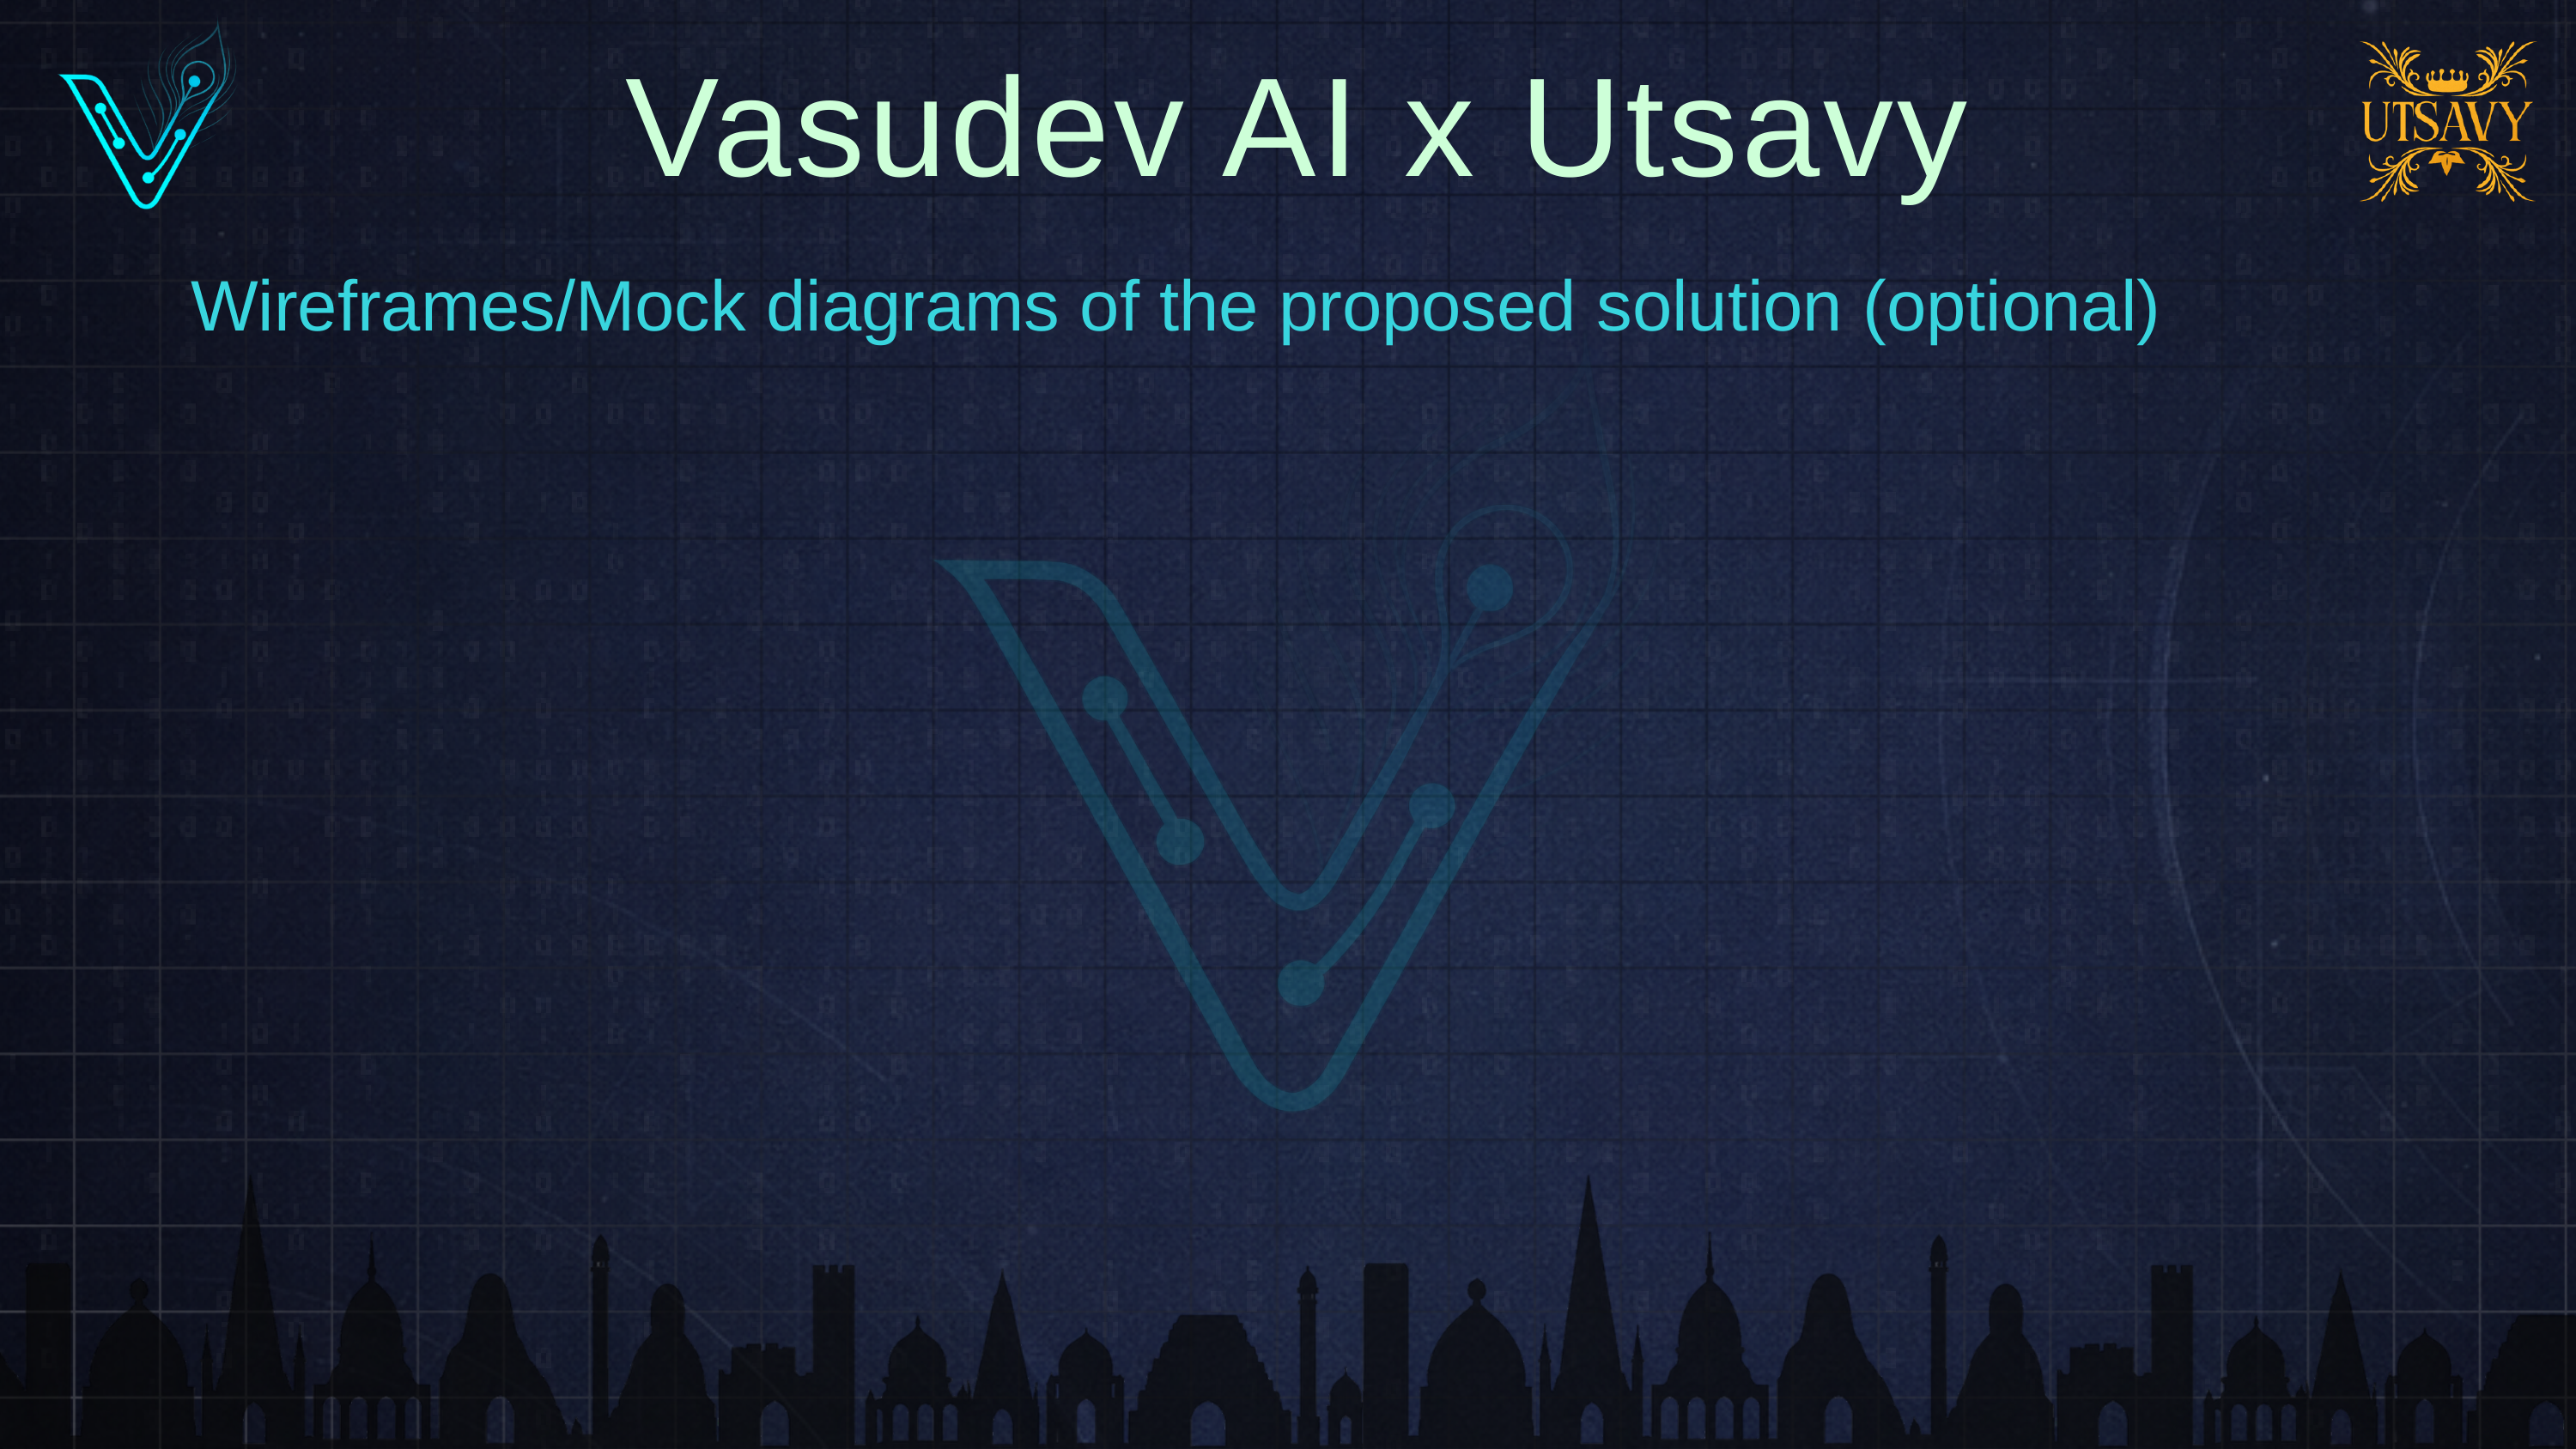

Vasudev AI x Utsavy

Wireframes/Mock diagrams of the proposed solution (optional)